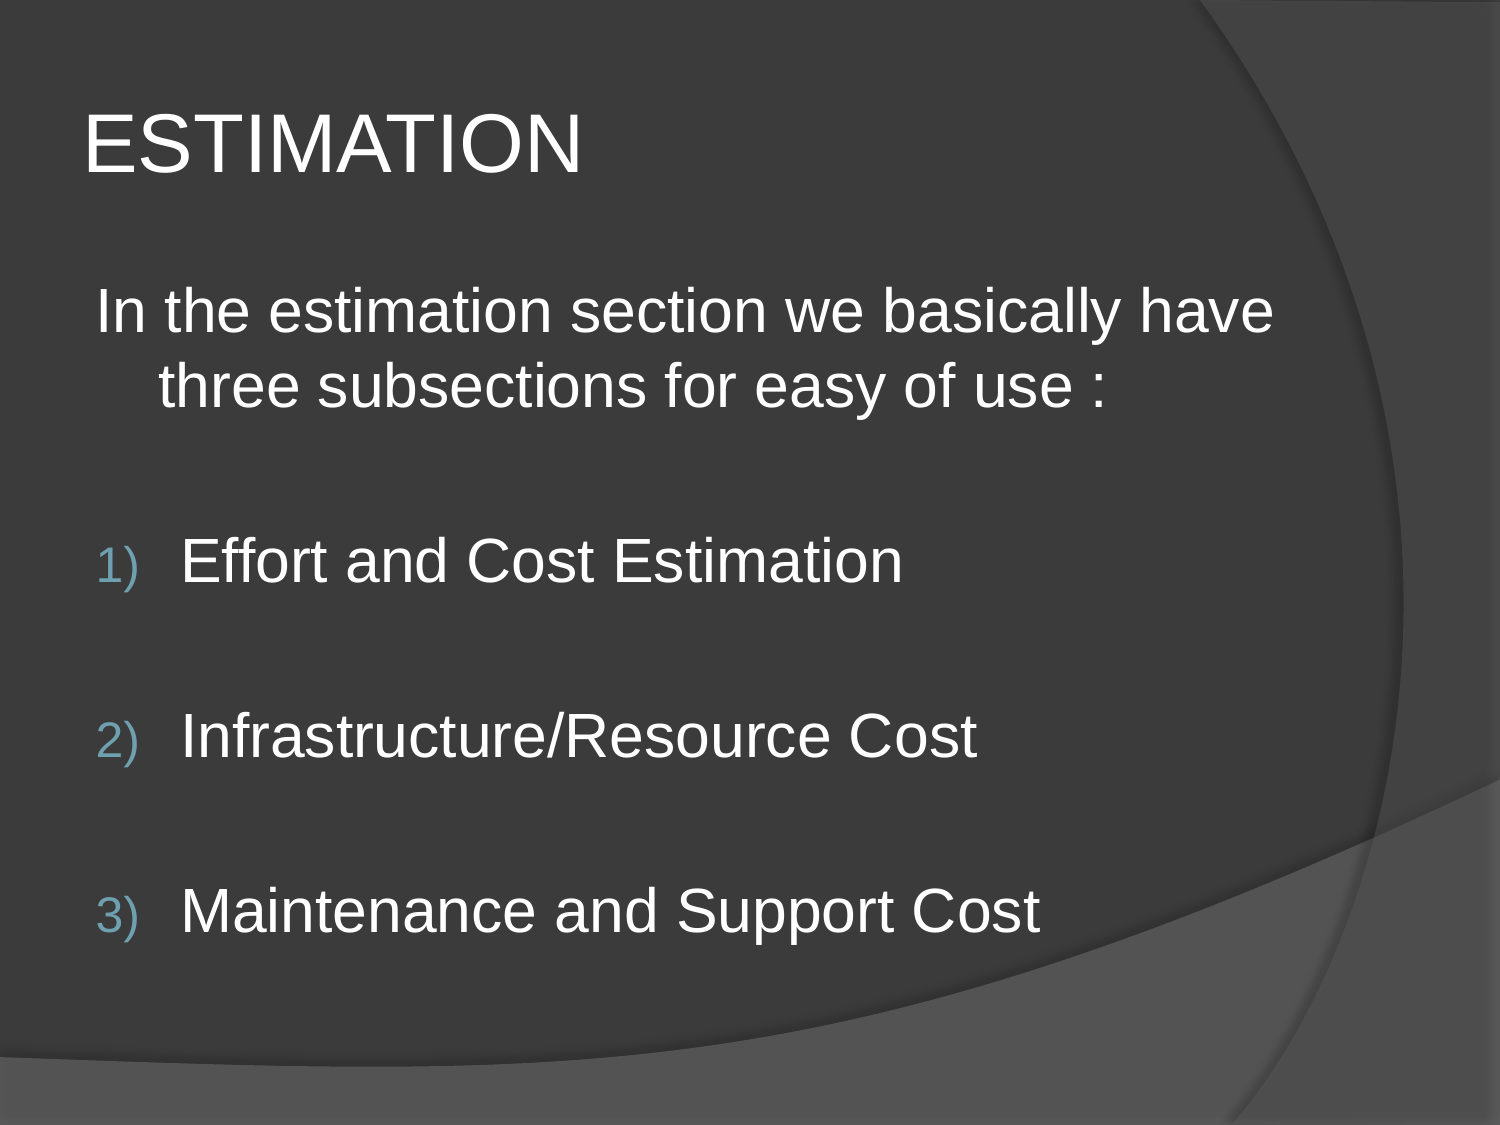

# ESTIMATION
In the estimation section we basically have three subsections for easy of use :

Effort and Cost Estimation

Infrastructure/Resource Cost

Maintenance and Support Cost